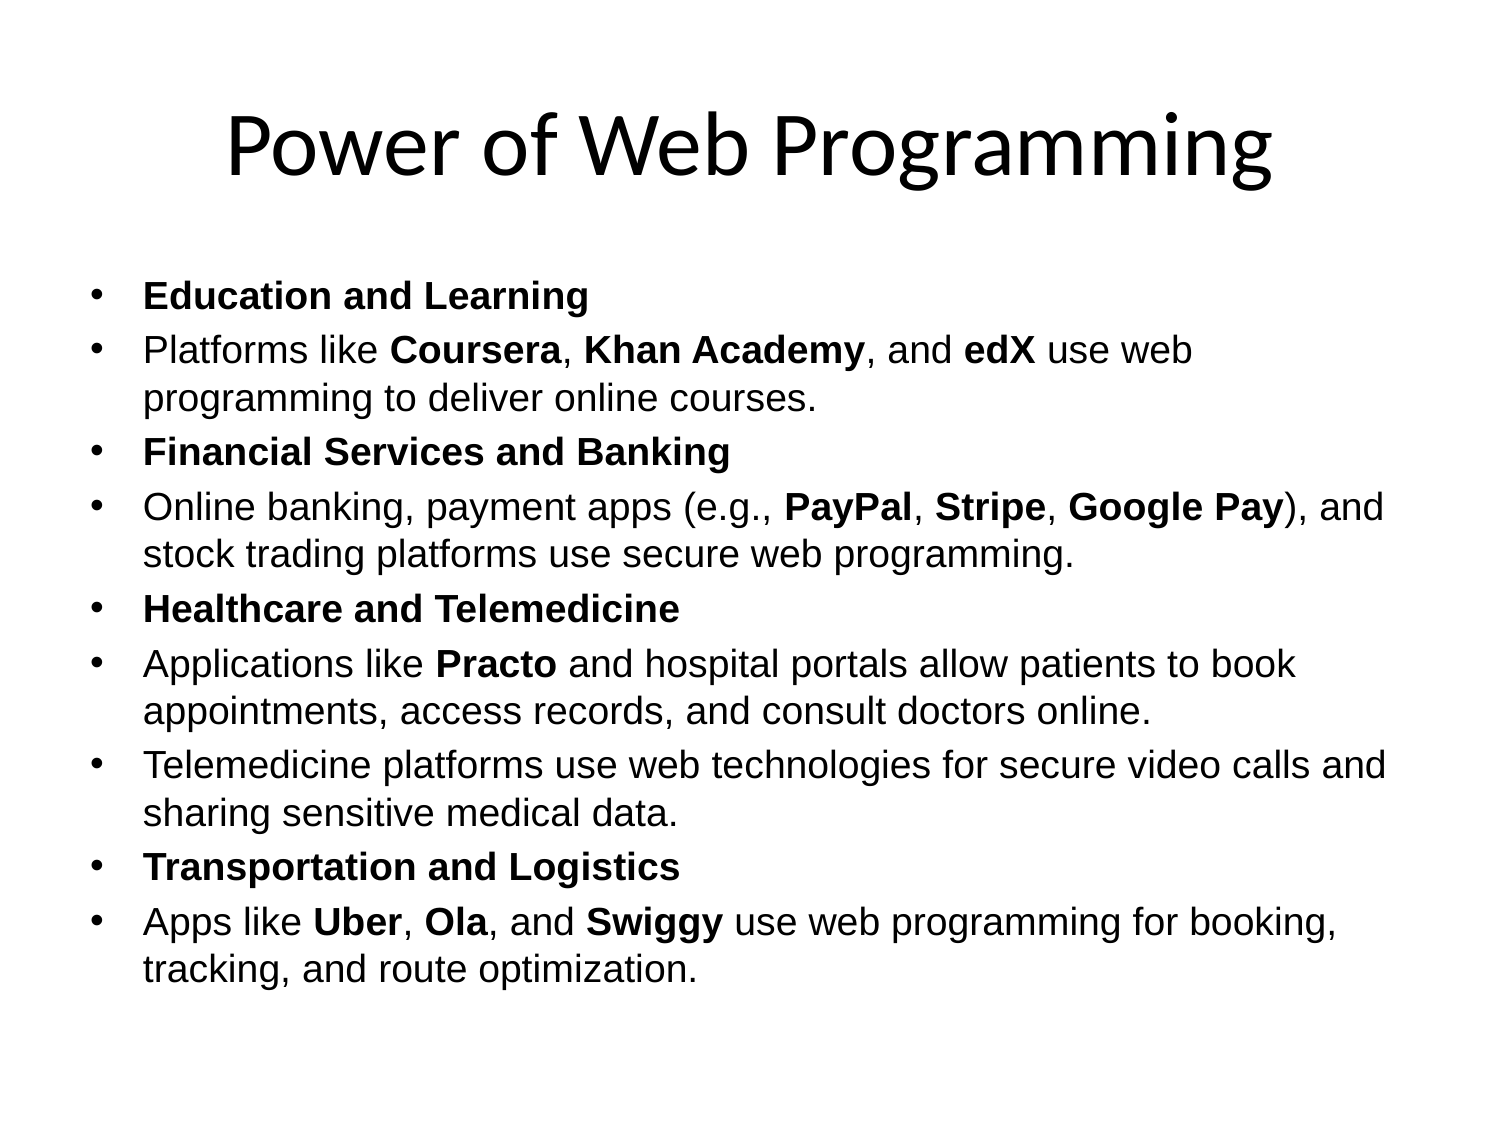

# Power of Web Programming
Education and Learning
Platforms like Coursera, Khan Academy, and edX use web programming to deliver online courses.
Financial Services and Banking
Online banking, payment apps (e.g., PayPal, Stripe, Google Pay), and stock trading platforms use secure web programming.
Healthcare and Telemedicine
Applications like Practo and hospital portals allow patients to book appointments, access records, and consult doctors online.
Telemedicine platforms use web technologies for secure video calls and sharing sensitive medical data.
Transportation and Logistics
Apps like Uber, Ola, and Swiggy use web programming for booking, tracking, and route optimization.